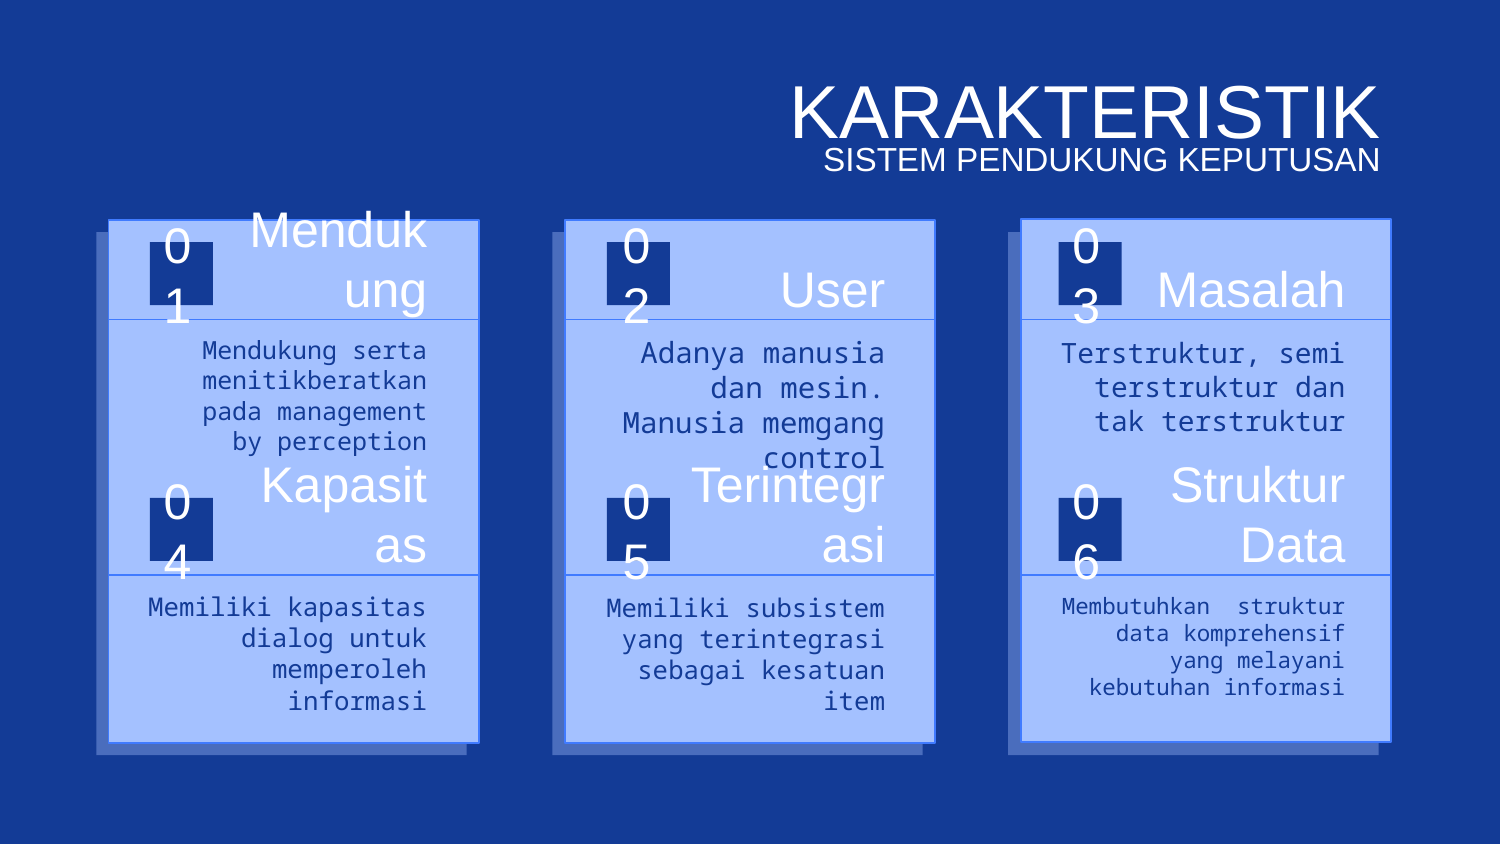

KARAKTERISTIK
SISTEM PENDUKUNG KEPUTUSAN
01

02
03

# Mendukung
User
Masalah
Mendukung serta menitikberatkan pada management by perception
Adanya manusia dan mesin. Manusia memgang control
Terstruktur, semi terstruktur dan tak terstruktur
04

05
06

Kapasitas
Terintegrasi
Struktur Data
Memiliki kapasitas dialog untuk memperoleh informasi
Memiliki subsistem yang terintegrasi sebagai kesatuan item
Membutuhkan  struktur data komprehensif yang melayani kebutuhan informasi